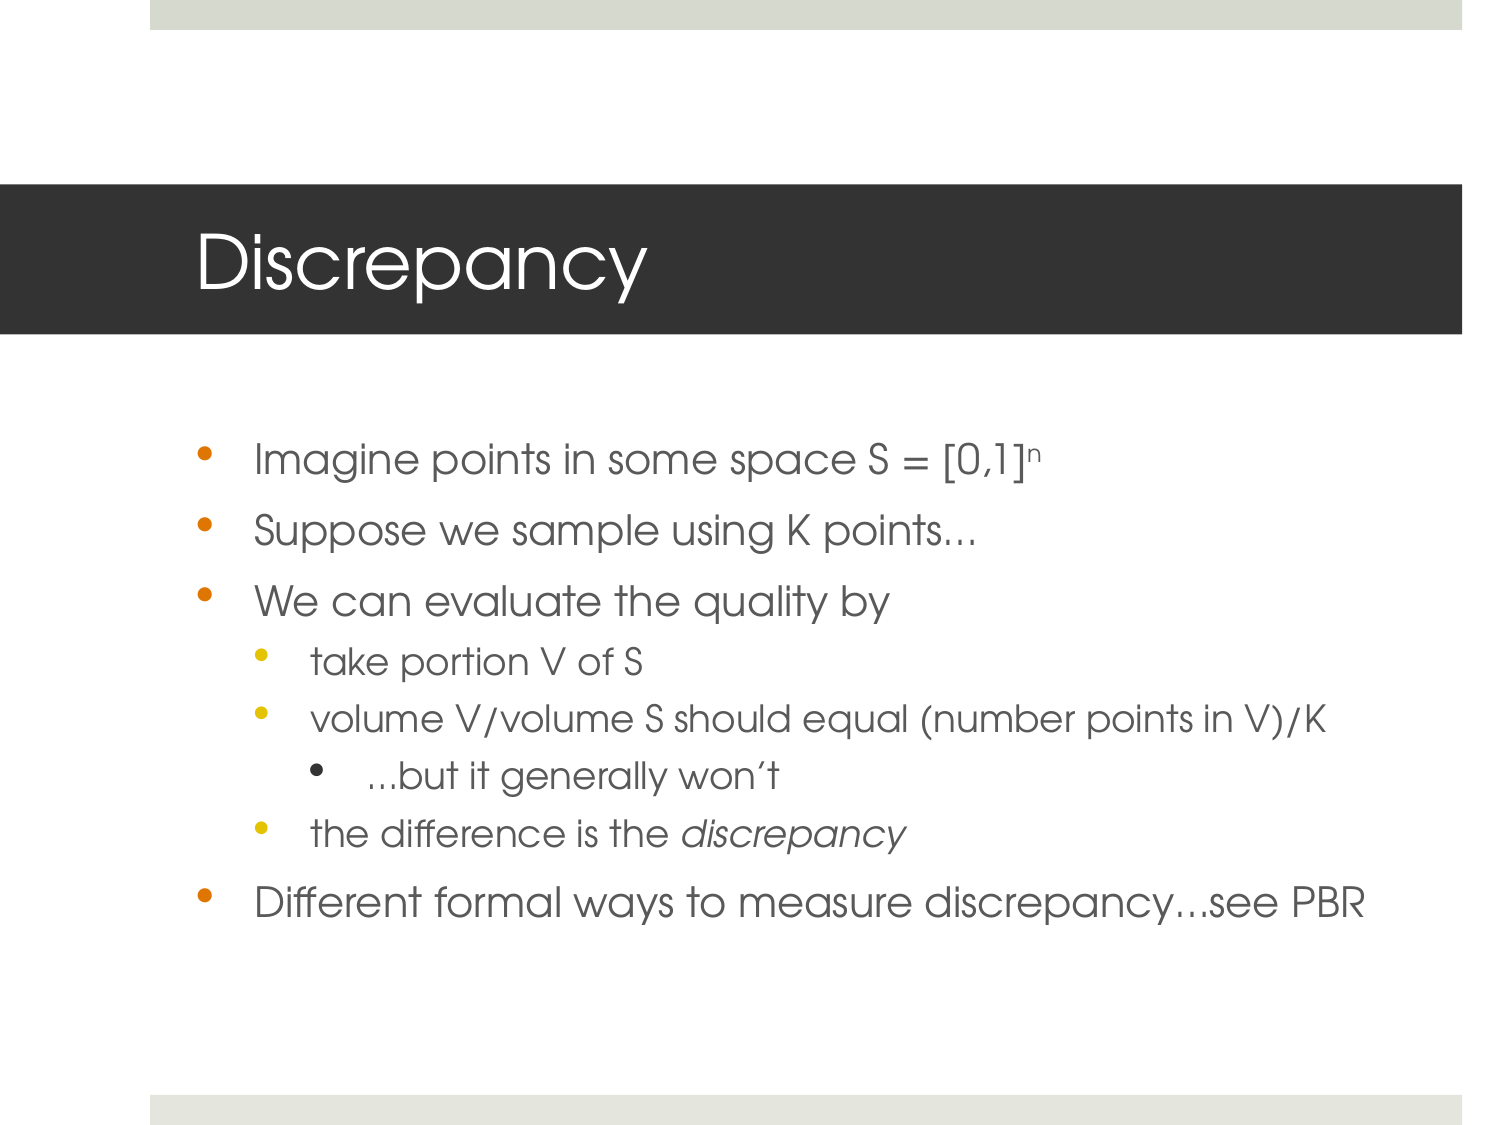

# Discrepancy
Imagine points in some space S = [0,1]n
Suppose we sample using K points…
We can evaluate the quality by
take portion V of S
volume V/volume S should equal (number points in V)/K
…but it generally won’t
the difference is the discrepancy
Different formal ways to measure discrepancy…see PBR